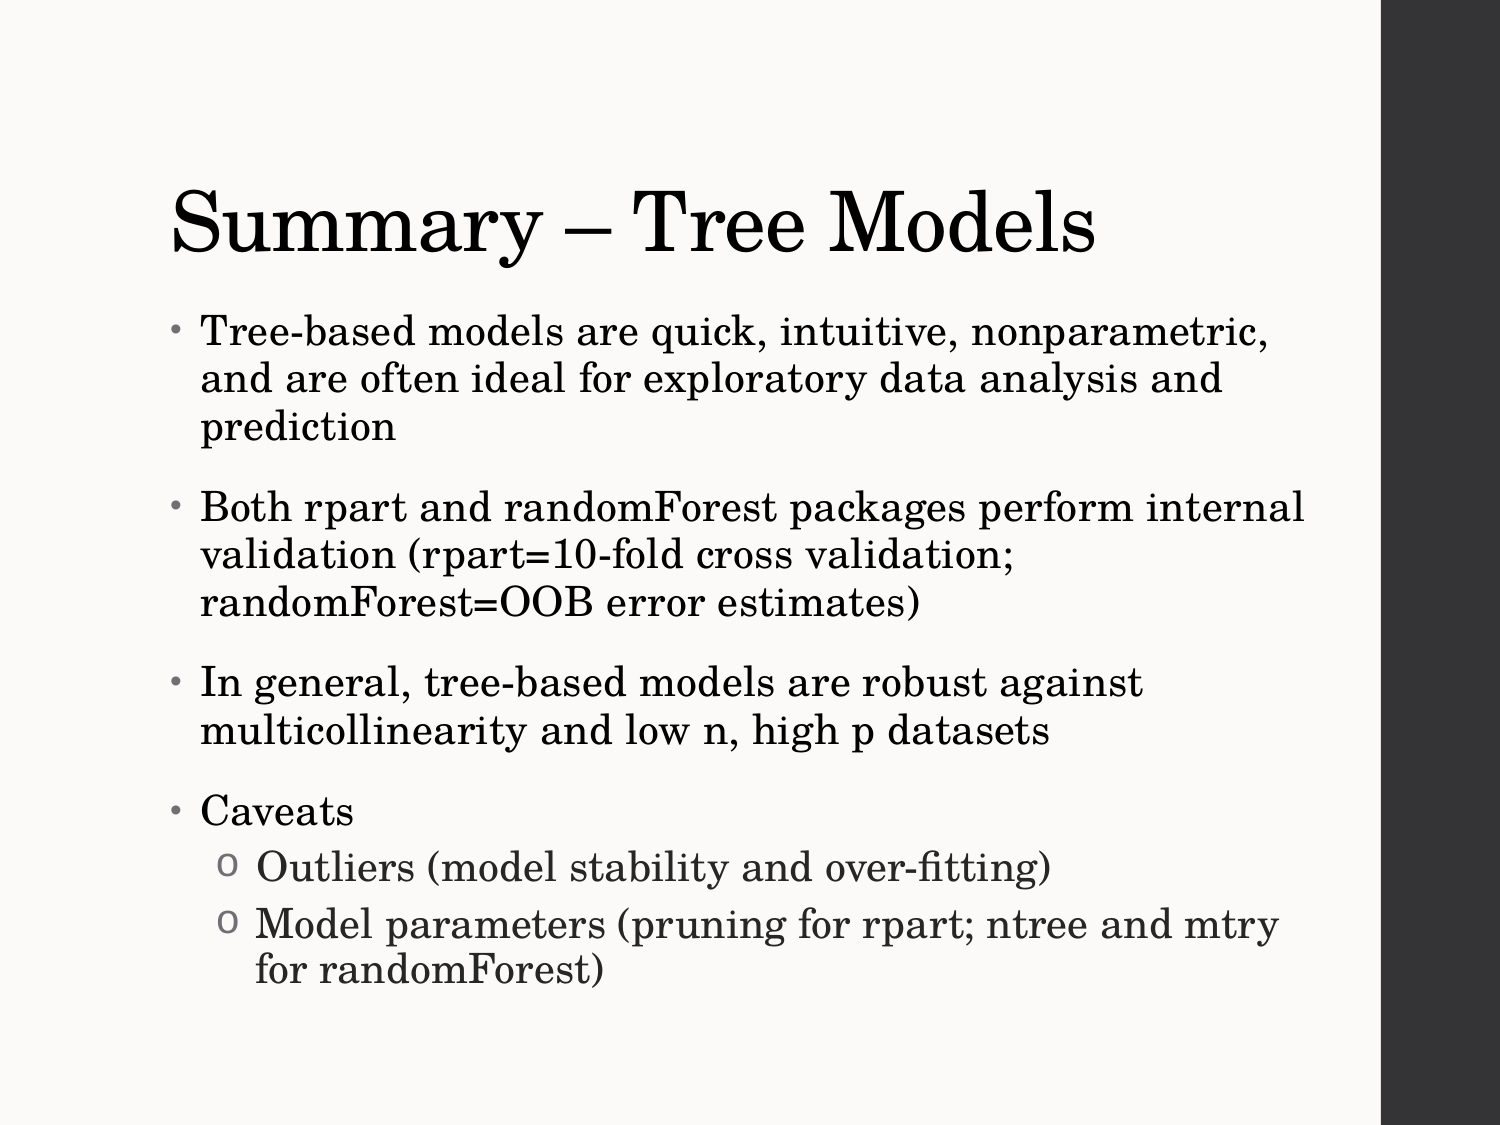

# Summary – Tree Models
Tree-based models are quick, intuitive, nonparametric, and are often ideal for exploratory data analysis and prediction
Both rpart and randomForest packages perform internal validation (rpart=10-fold cross validation; randomForest=OOB error estimates)
In general, tree-based models are robust against multicollinearity and low n, high p datasets
Caveats
 Outliers (model stability and over-fitting)
Model parameters (pruning for rpart; ntree and mtry for randomForest)